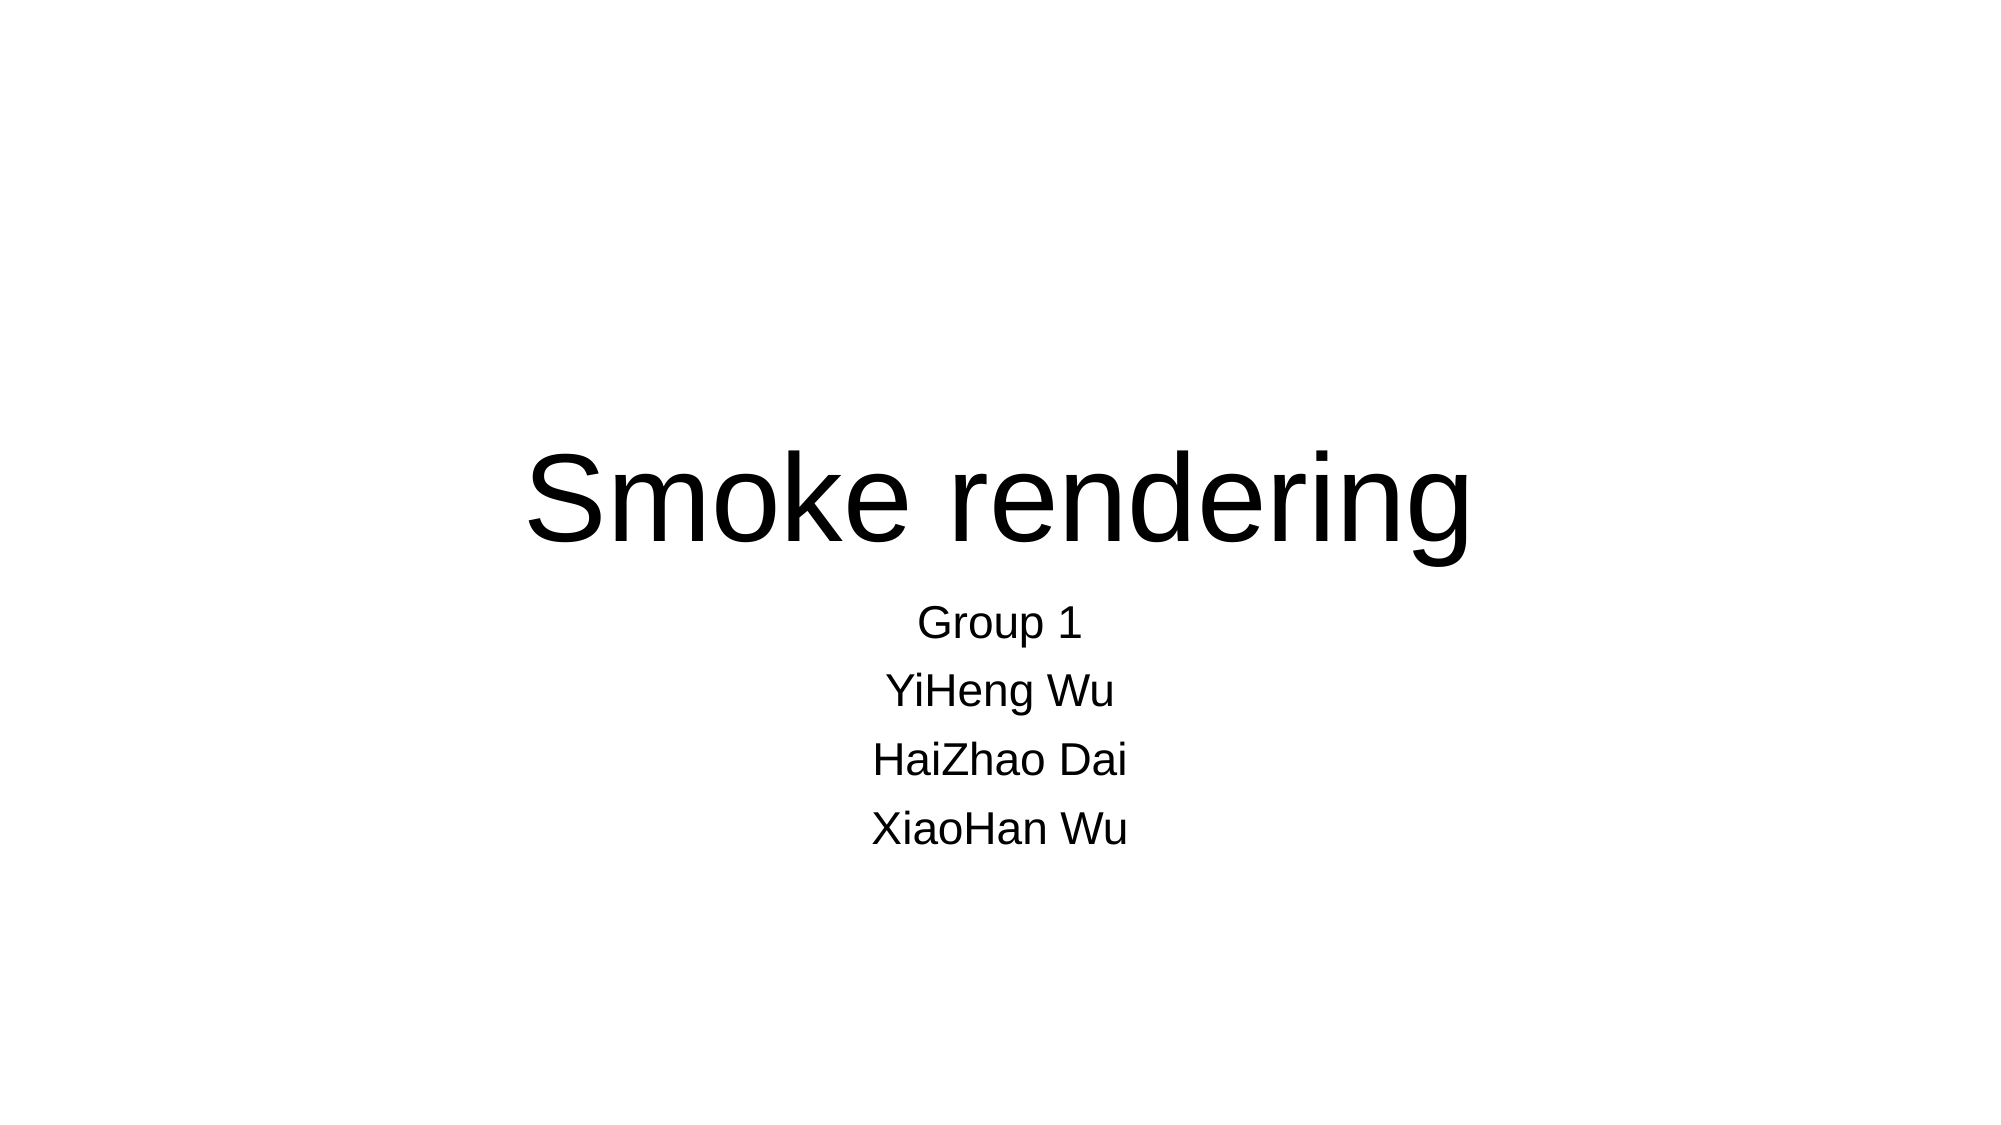

# Smoke rendering
Group 1
YiHeng Wu
HaiZhao Dai
XiaoHan Wu